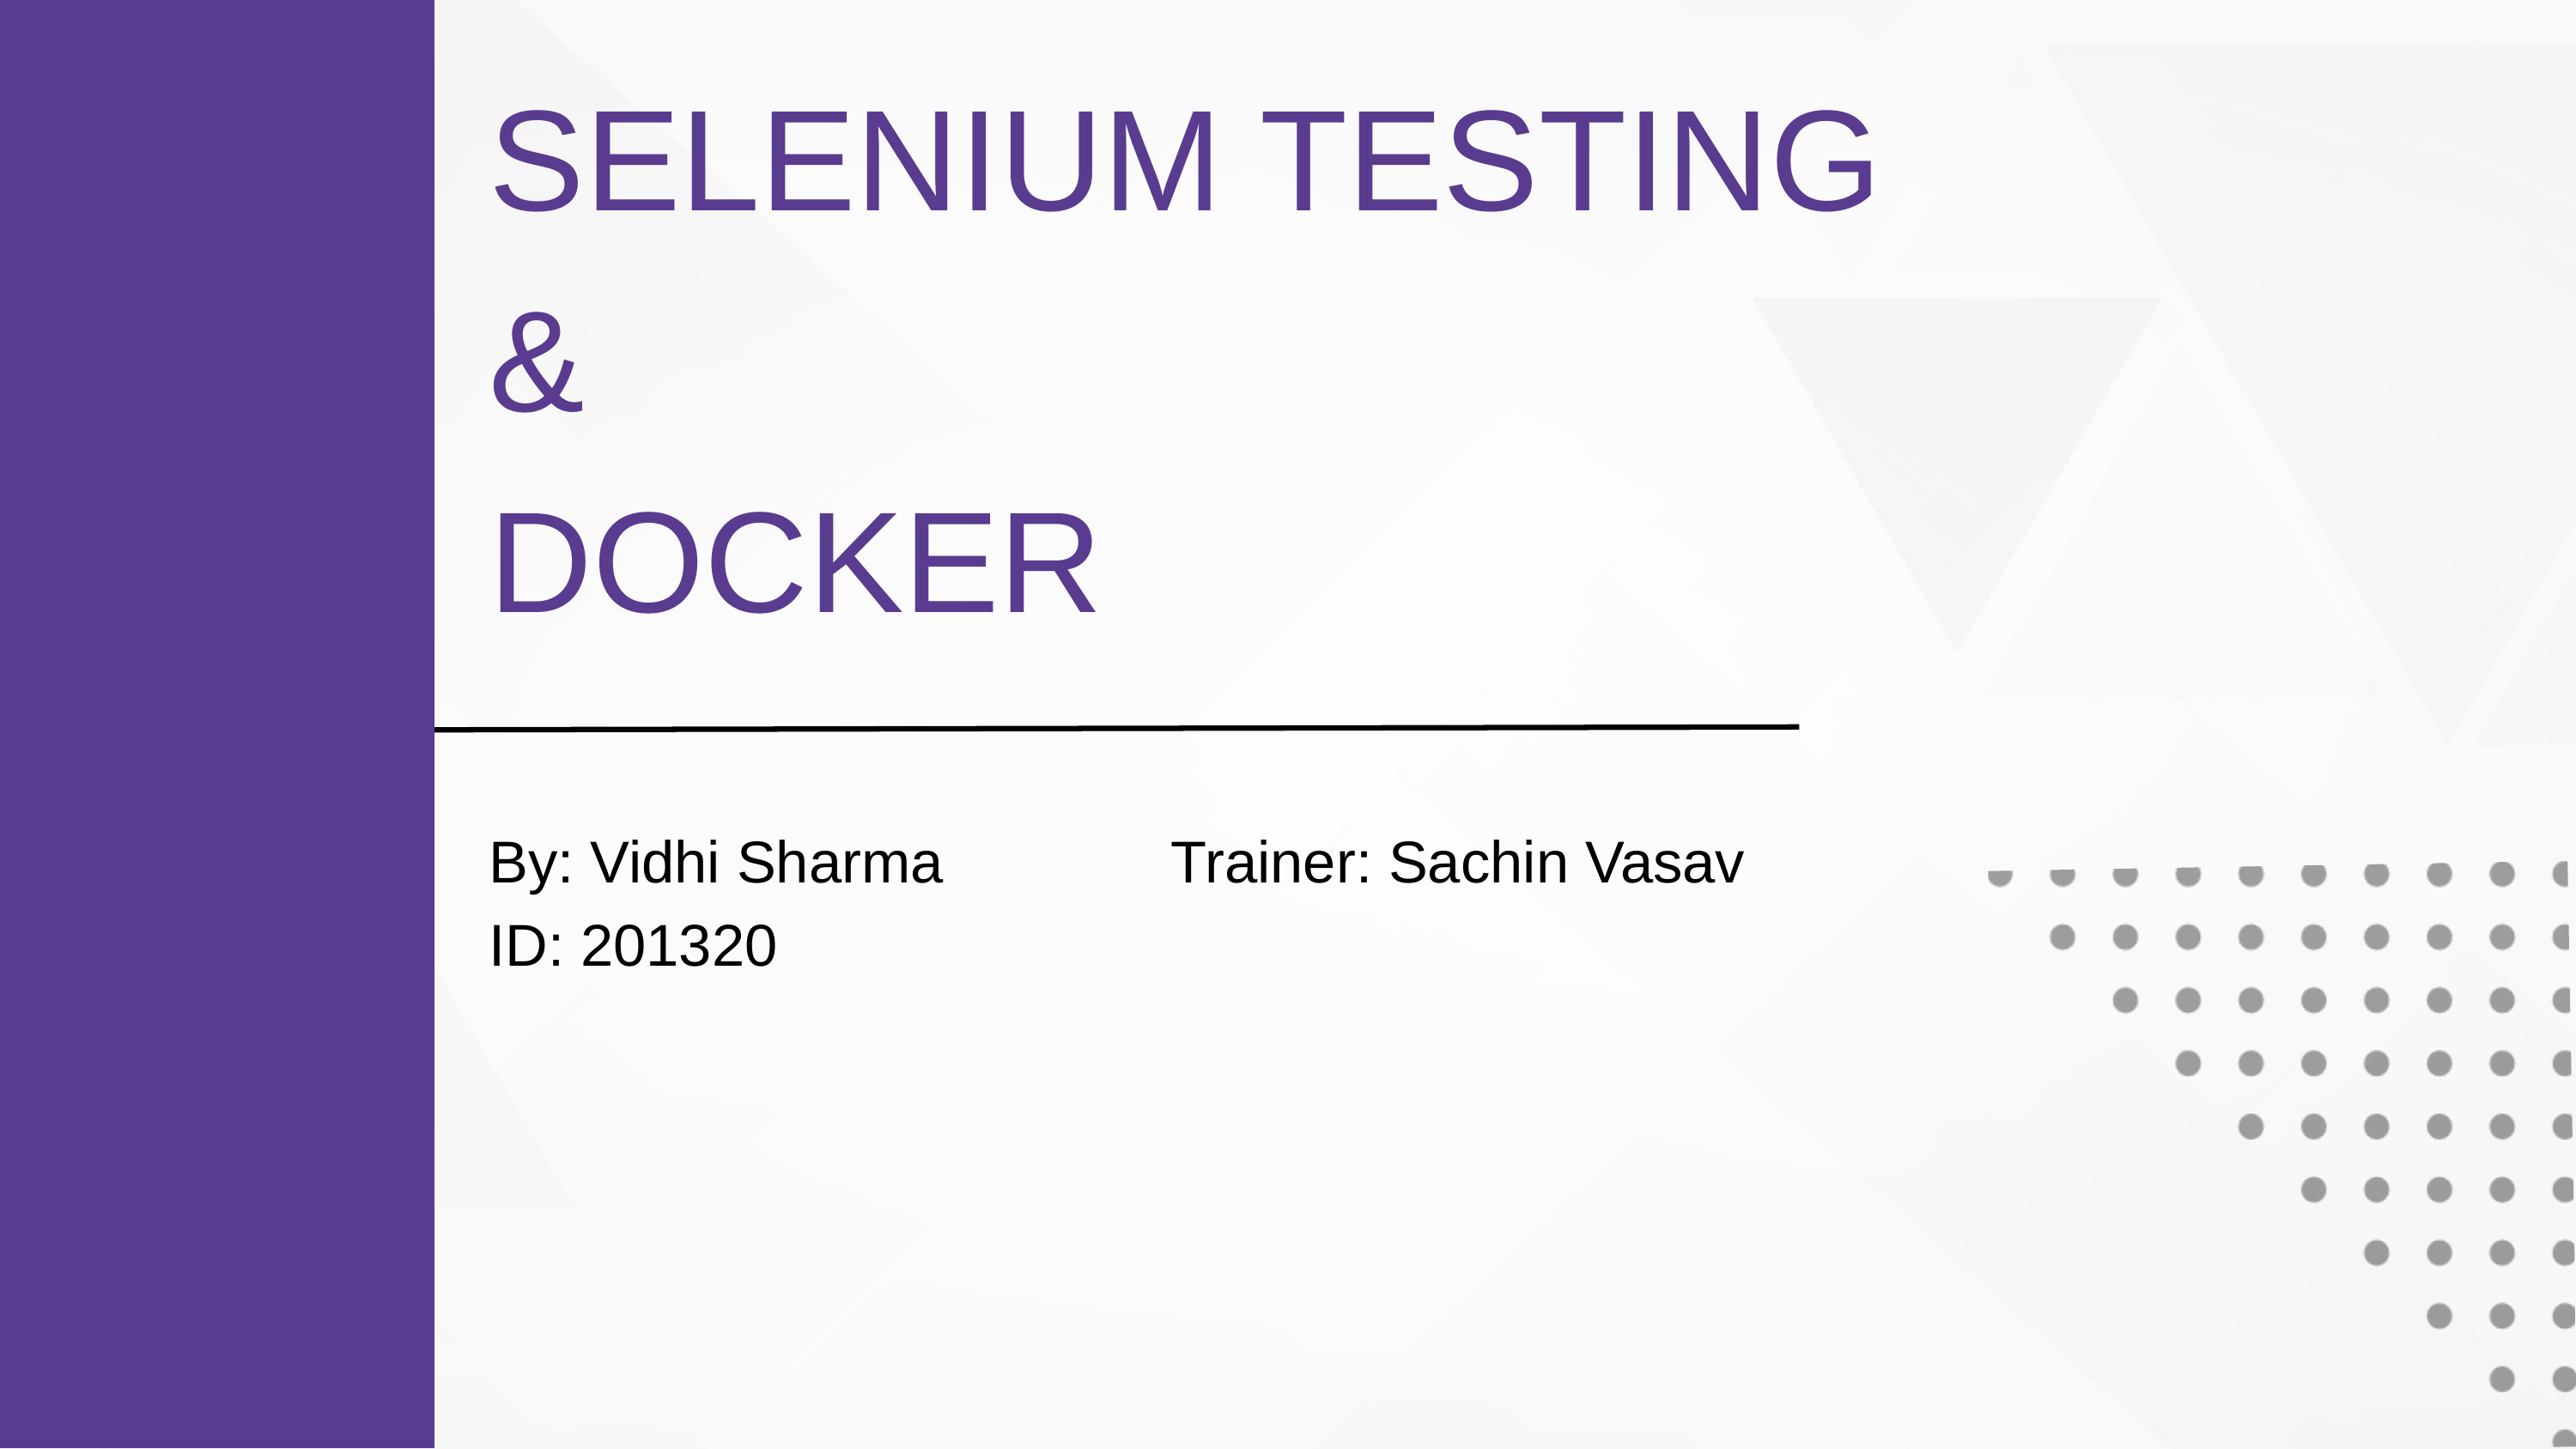

SELENIUM TESTING
&
DOCKER

By: Vidhi Sharma
ID: 201320

Trainer: Sachin Vasav